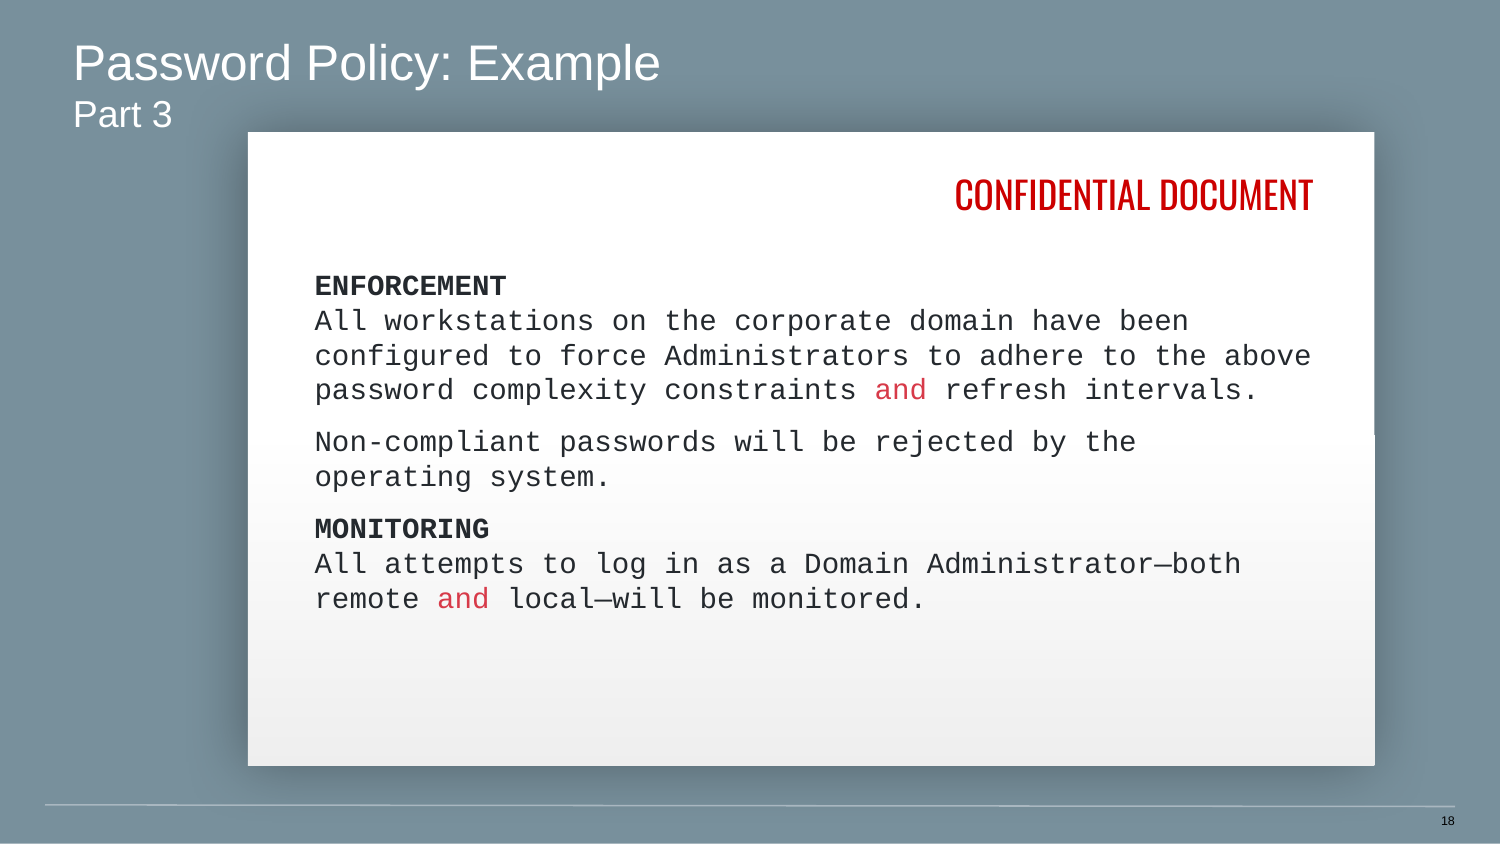

# Password Policy: Example Part 3

CONFIDENTIAL DOCUMENT
ENFORCEMENT
All workstations on the corporate domain have been configured to force Administrators to adhere to the above password complexity constraints and refresh intervals.
Non-compliant passwords will be rejected by the
operating system.
MONITORING
All attempts to log in as a Domain Administrator—both remote and local—will be monitored.
18